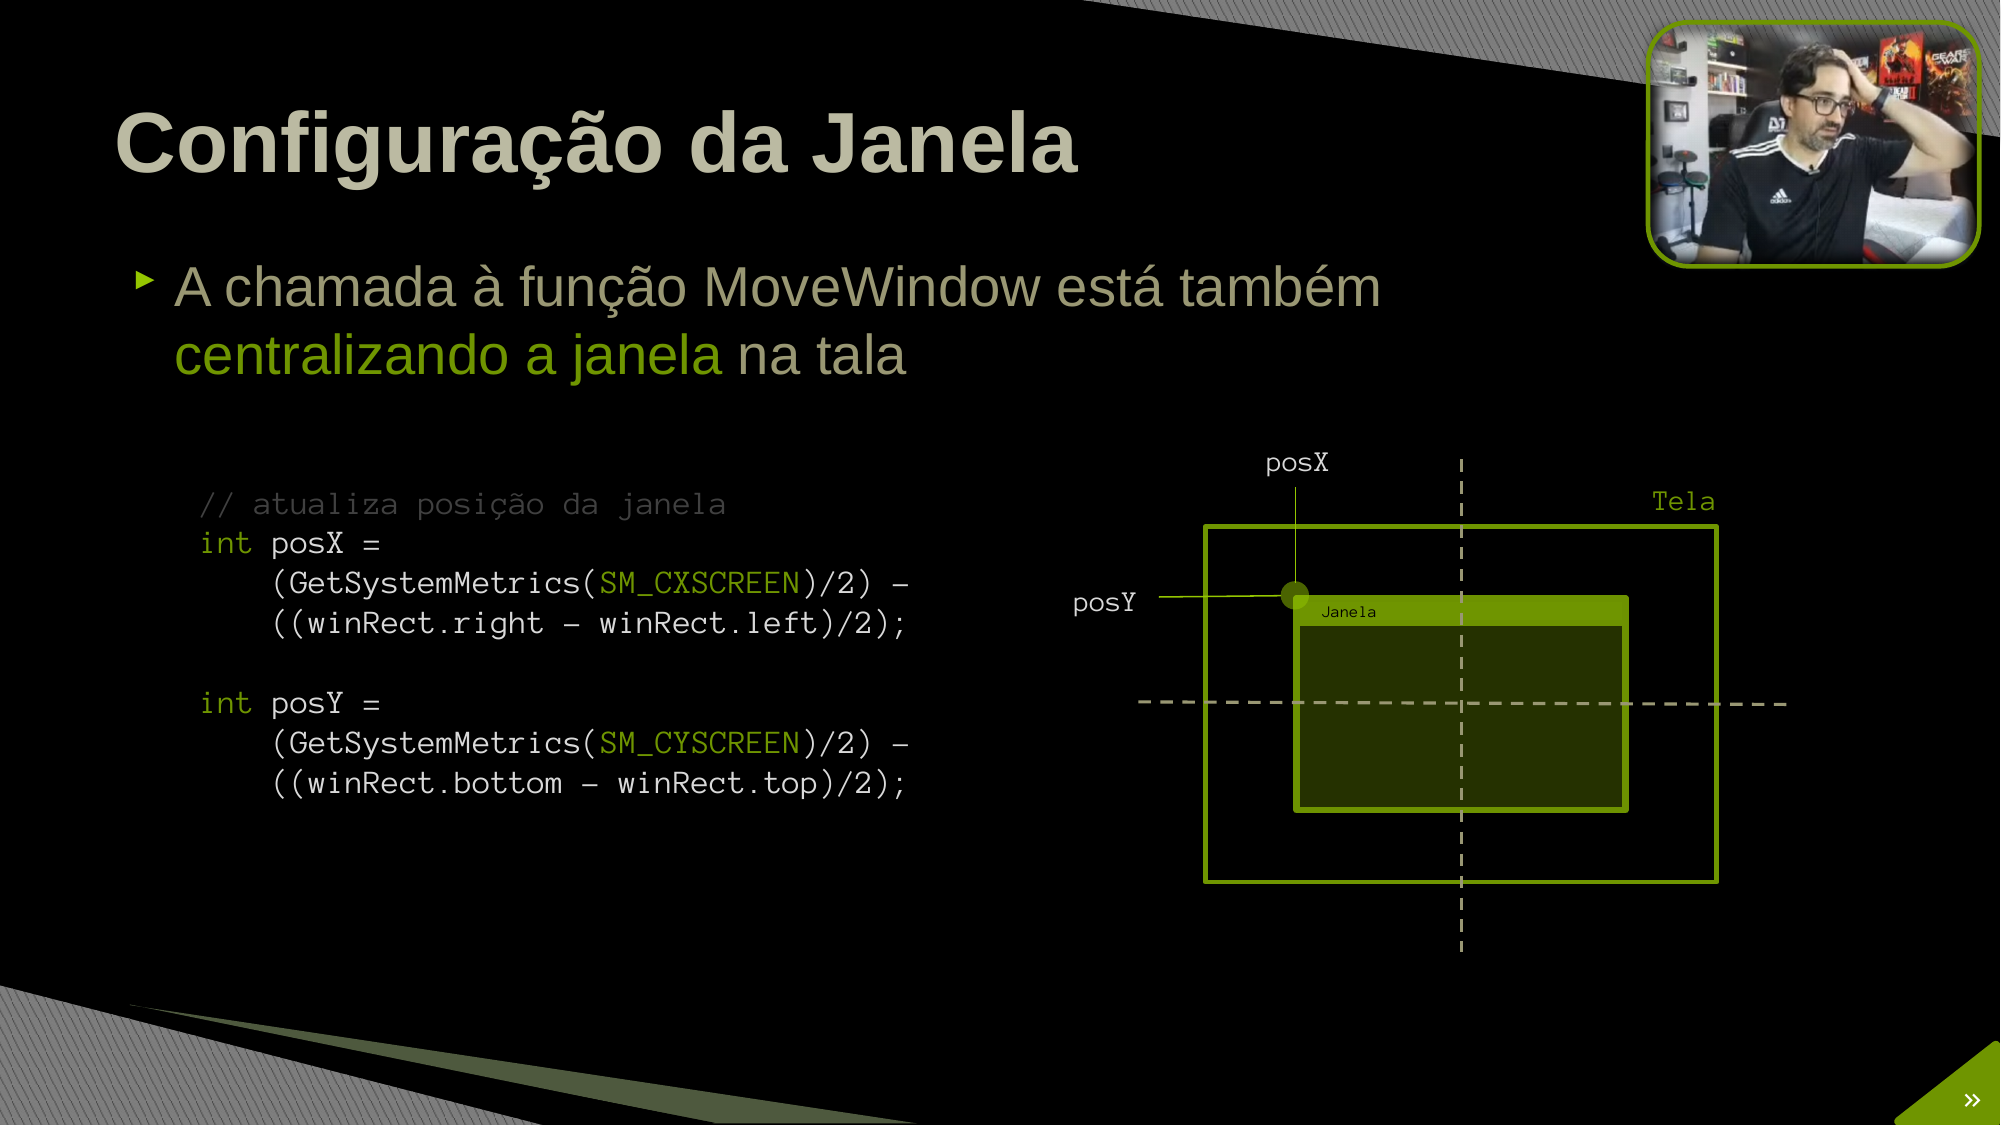

# Configuração da Janela
A chamada à função MoveWindow está também
centralizando a janela na tala
posX
Tela

posY

Janela

// atualiza posição da janela
int posX =
    (GetSystemMetrics(SM_CXSCREEN)/2) -
    ((winRect.right - winRect.left)/2);

int posY =
    (GetSystemMetrics(SM_CYSCREEN)/2) –
    ((winRect.bottom - winRect.top)/2);

»